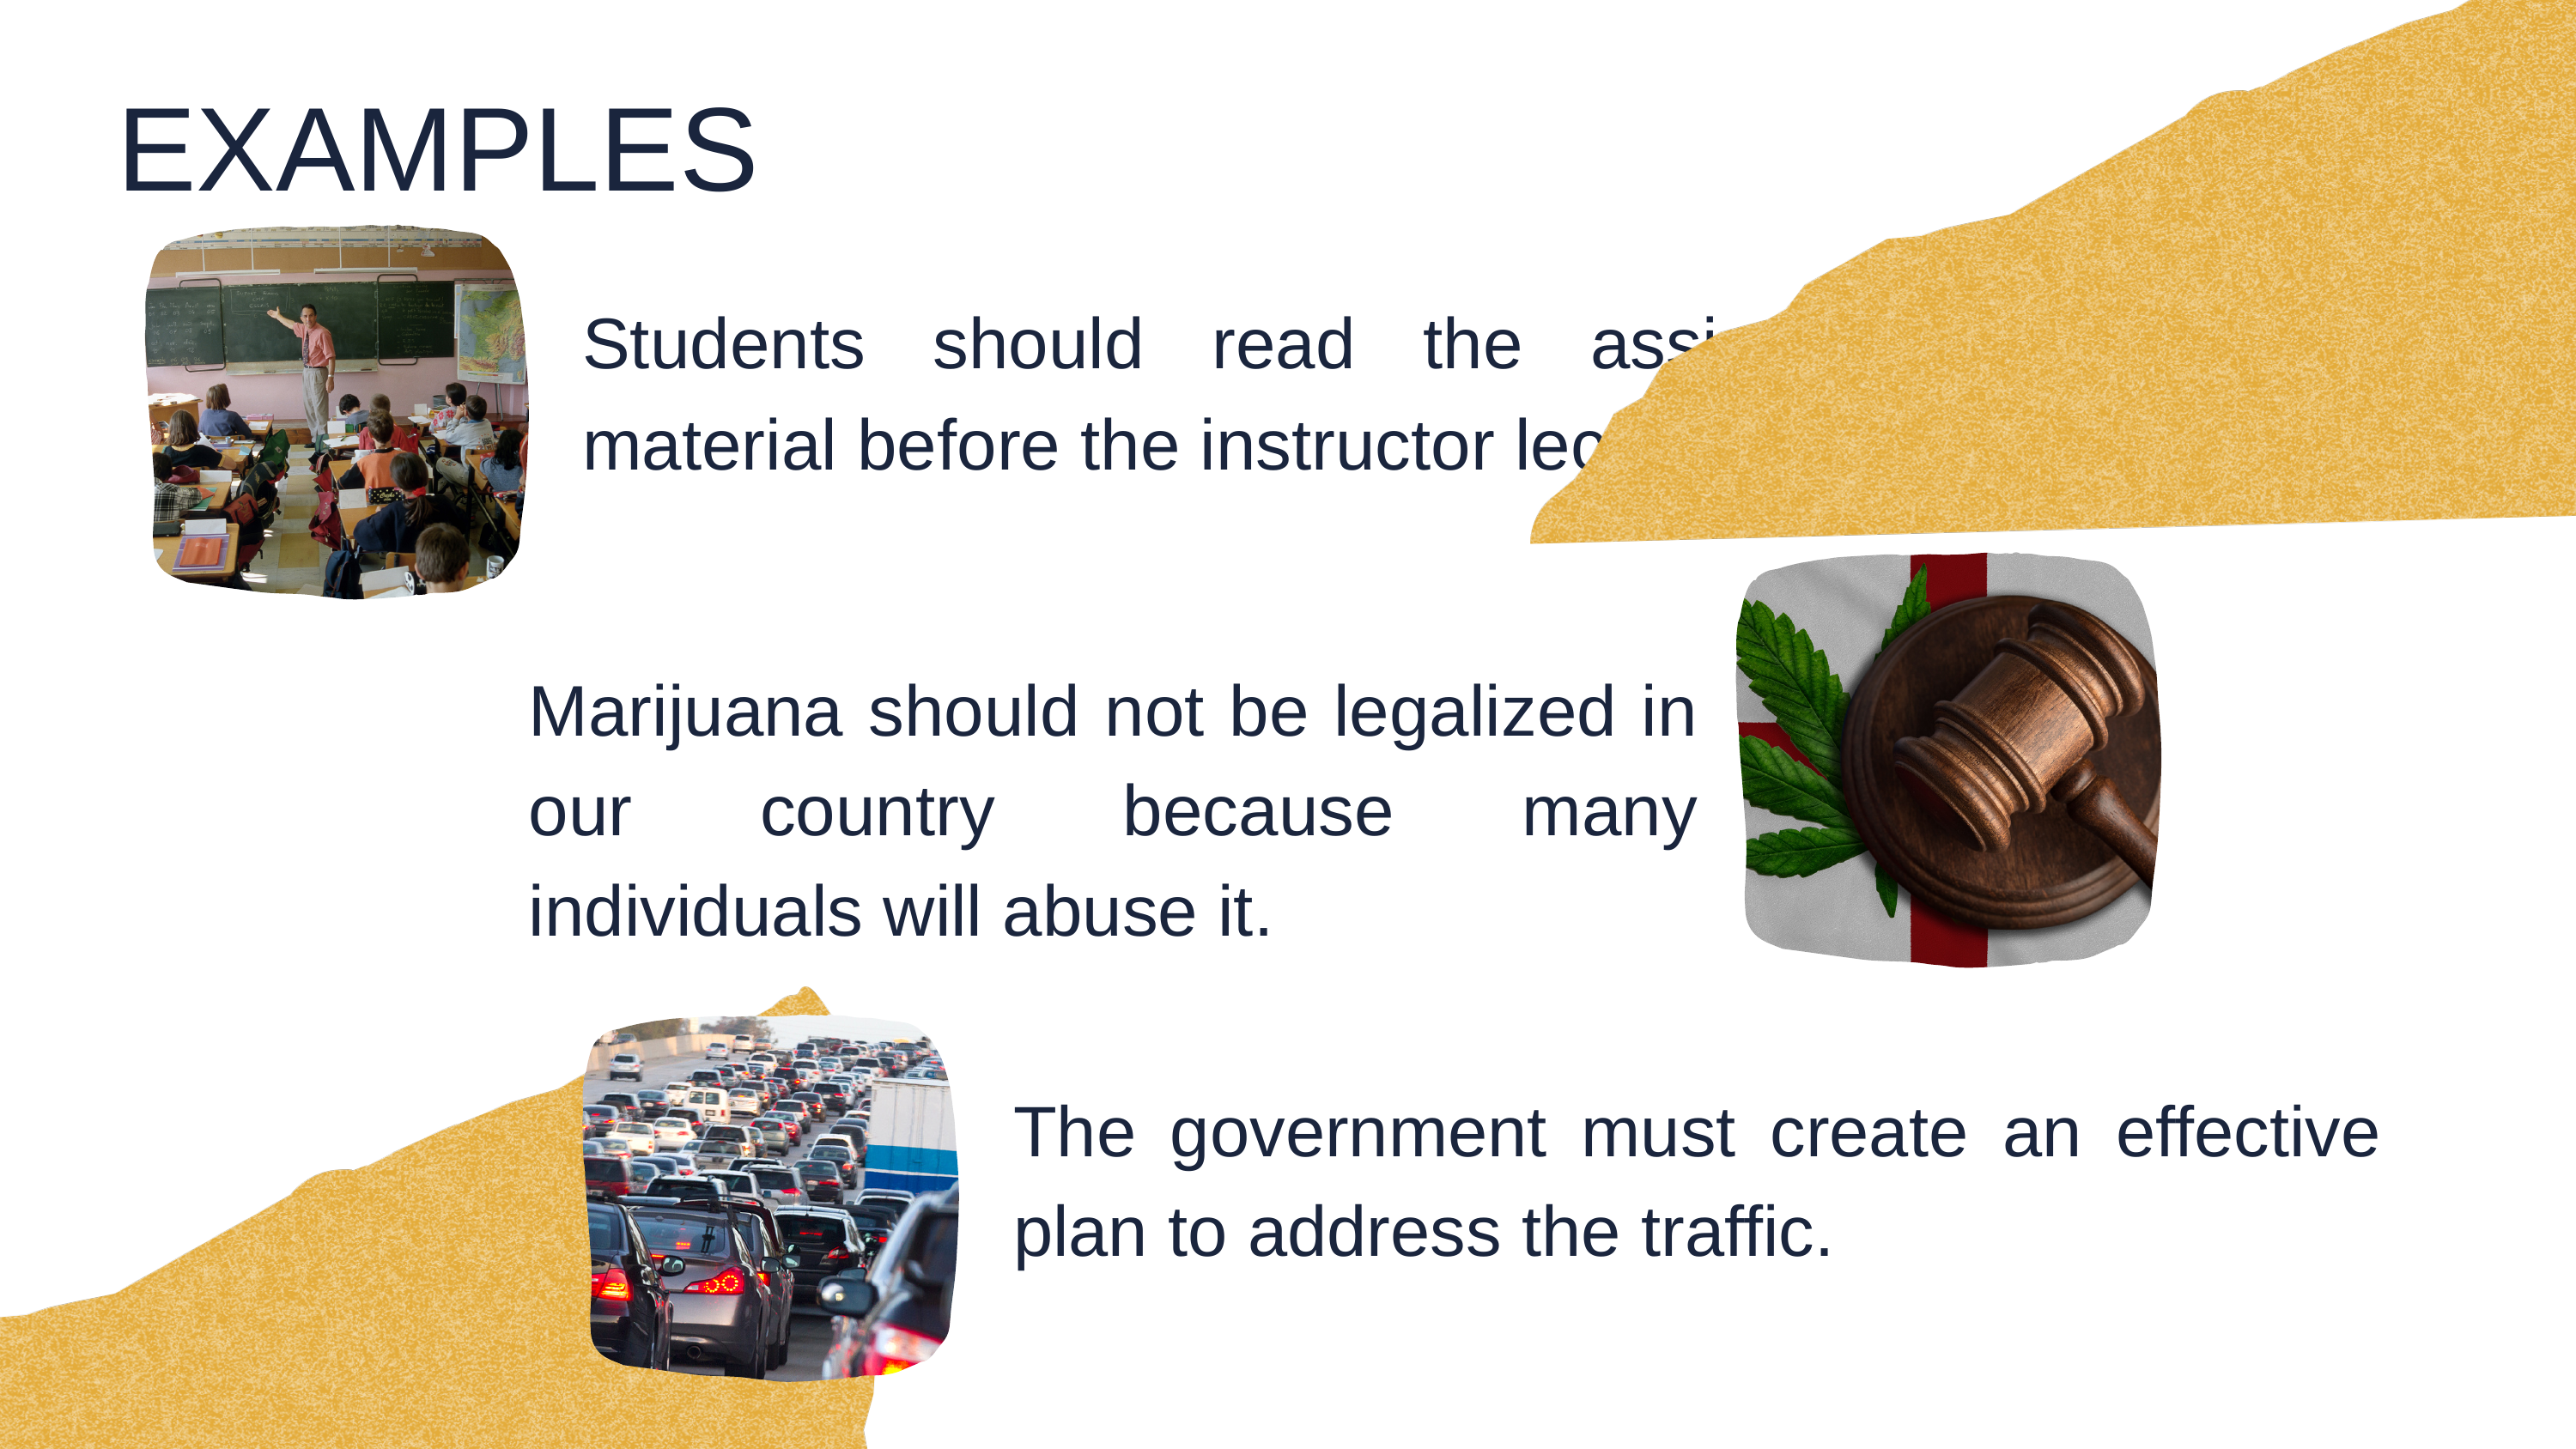

EXAMPLES

Students should read the assigned text material before the instructor lectures on it.

Marijuana should not be legalized in our country because many individuals will abuse it.

The government must create an effective plan to address the traffic.